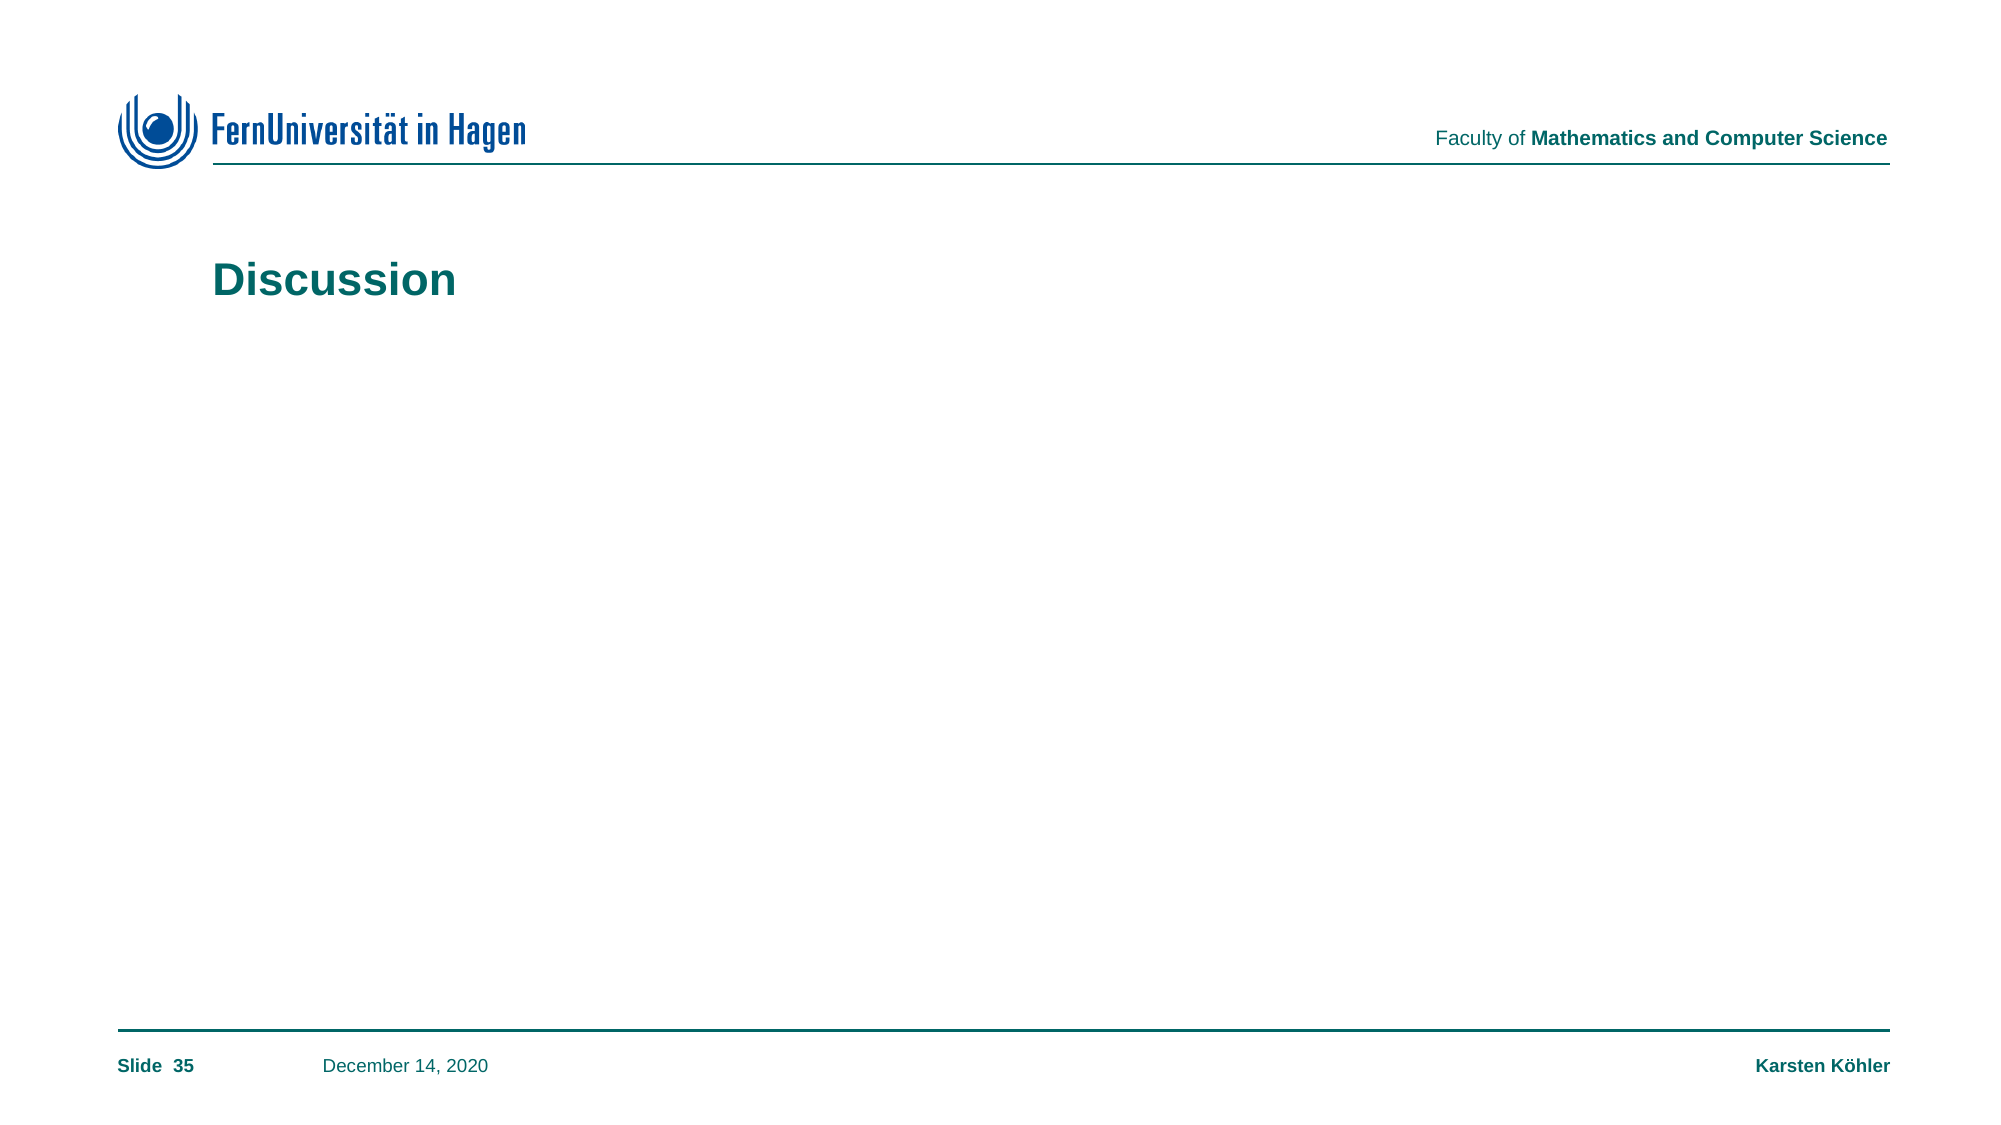

# Discussion

35
December 14, 2020
Karsten Köhler